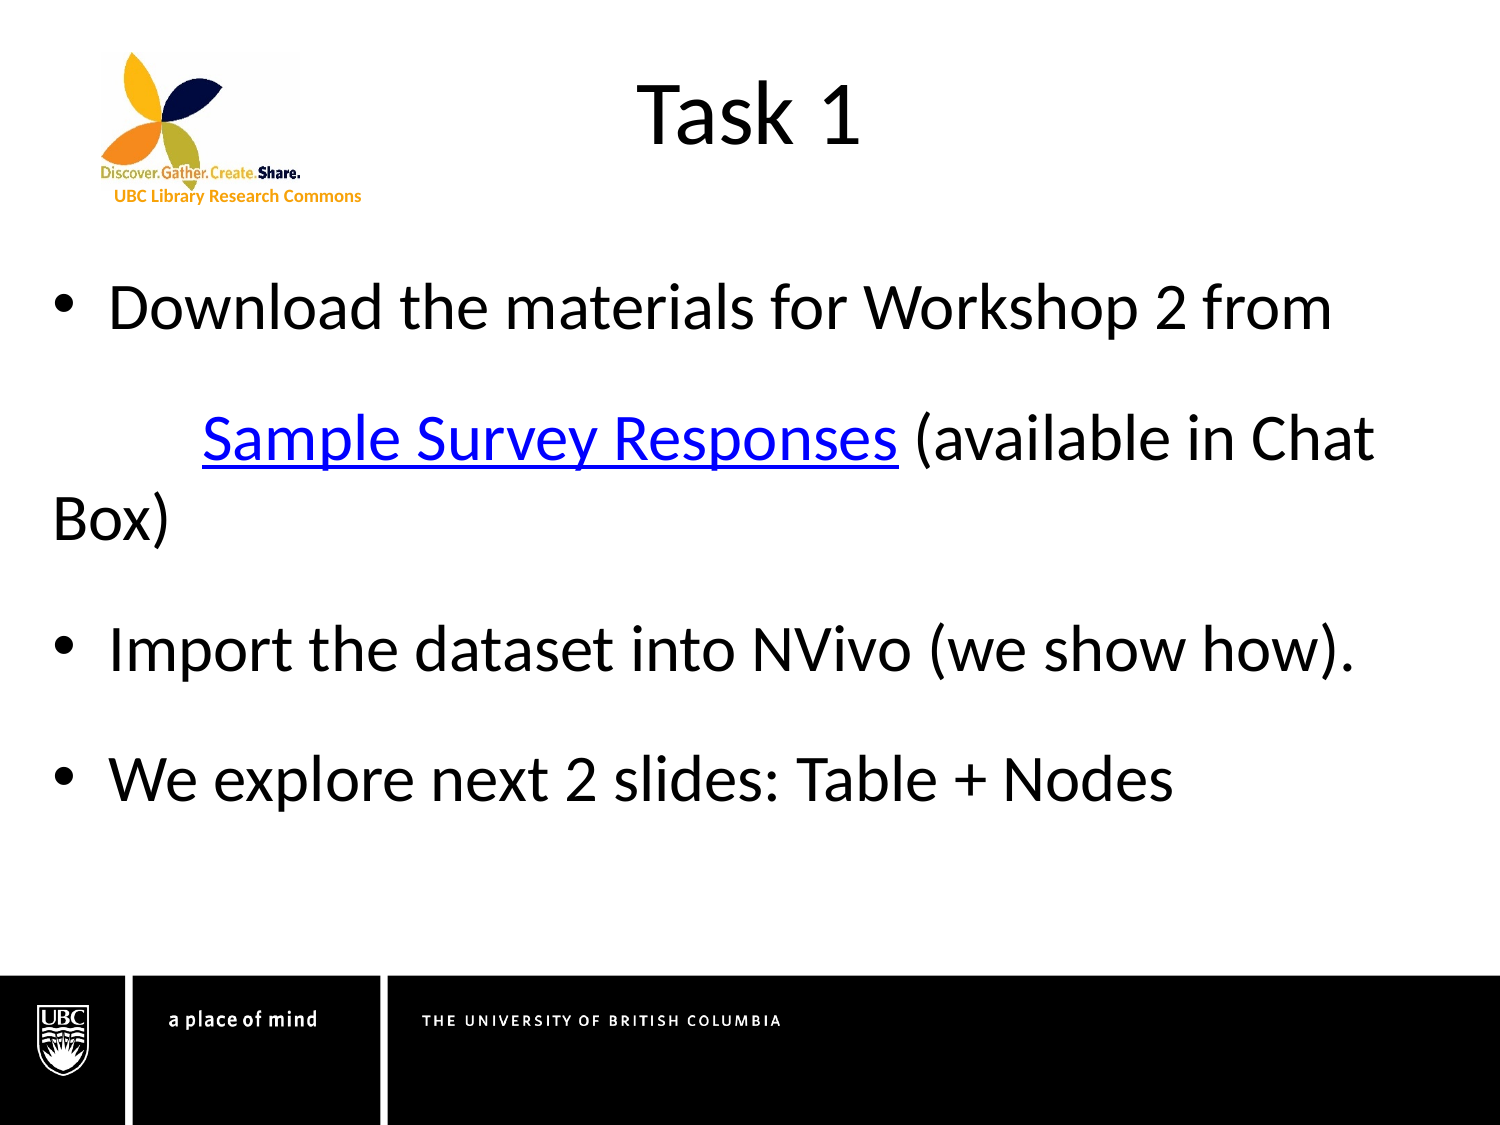

# Task 1
Download the materials for Workshop 2 from
	Sample Survey Responses (available in Chat Box)
Import the dataset into NVivo (we show how).
We explore next 2 slides: Table + Nodes